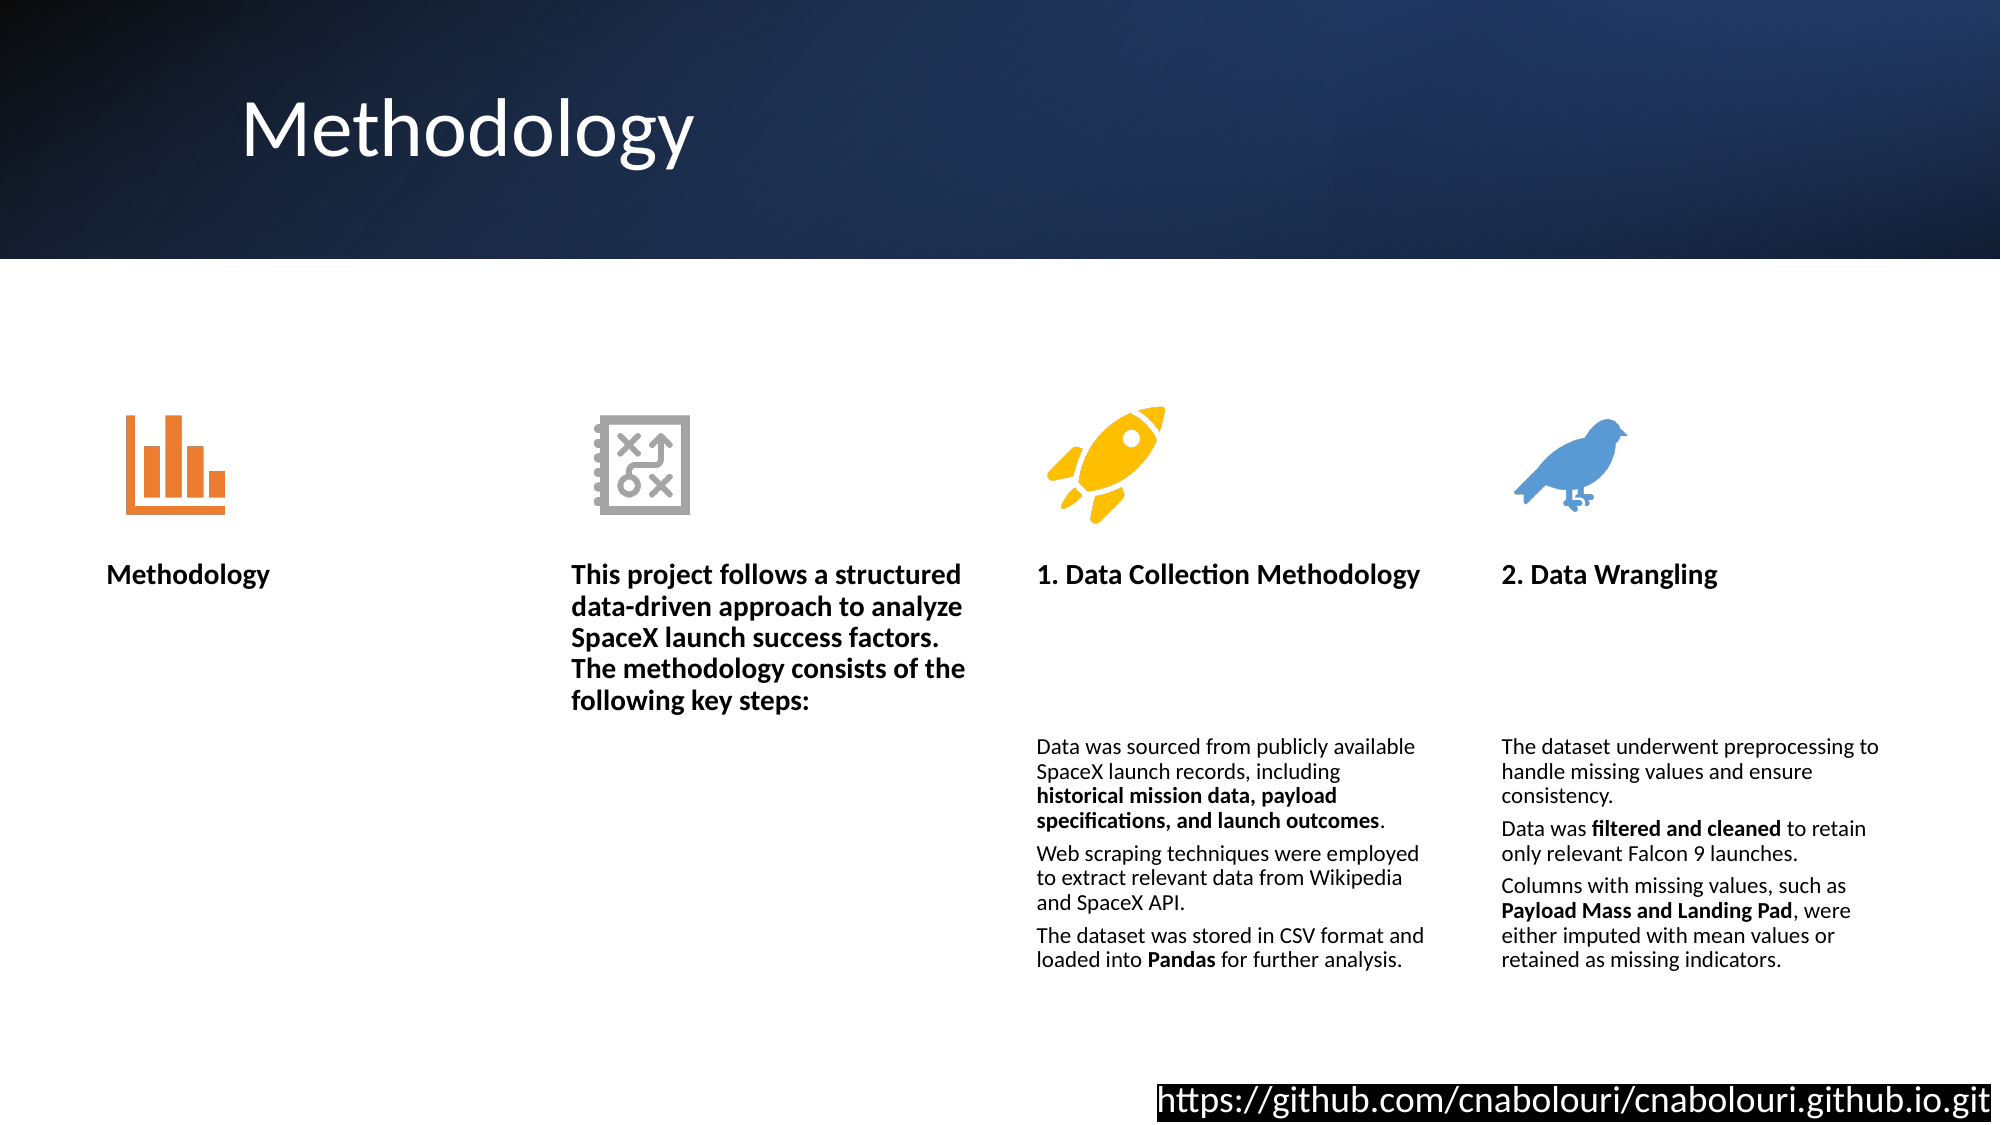

Methodology
Methodology
This project follows a structured data-driven approach to analyze SpaceX launch success factors. The methodology consists of the following key steps:
1. Data Collection Methodology
Data was sourced from publicly available SpaceX launch records, including historical mission data, payload specifications, and launch outcomes.
Web scraping techniques were employed to extract relevant data from Wikipedia and SpaceX API.
The dataset was stored in CSV format and loaded into Pandas for further analysis.
2. Data Wrangling
The dataset underwent preprocessing to handle missing values and ensure consistency.
Data was filtered and cleaned to retain only relevant Falcon 9 launches.
Columns with missing values, such as Payload Mass and Landing Pad, were either imputed with mean values or retained as missing indicators.
12
https://github.com/cnabolouri/cnabolouri.github.io.git